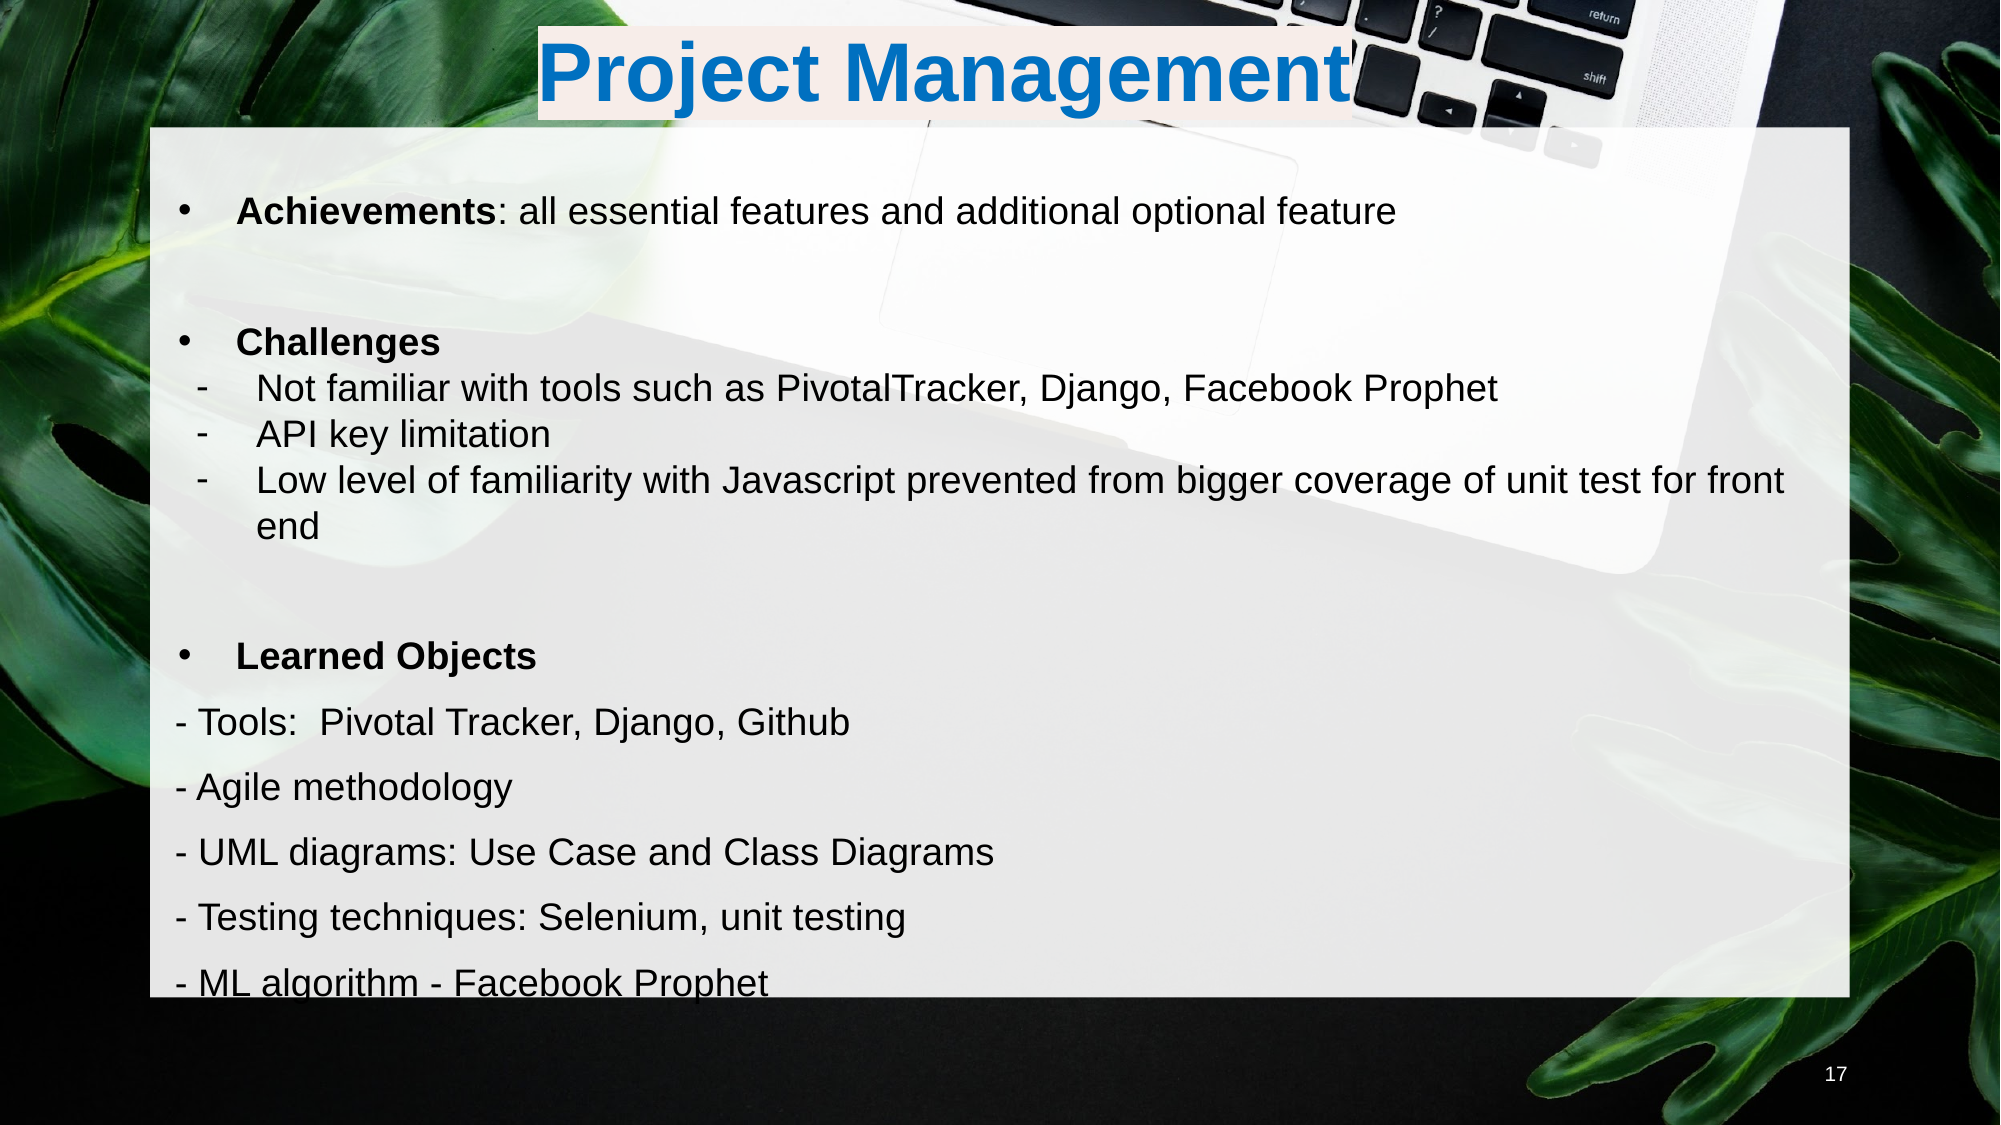

# Project Management
Achievements: all essential features and additional optional feature

Challenges
Not familiar with tools such as PivotalTracker, Django, Facebook Prophet
API key limitation
Low level of familiarity with Javascript prevented from bigger coverage of unit test for front end

Learned Objects
- Tools:  Pivotal Tracker, Django, Github
- Agile methodology
- UML diagrams: Use Case and Class Diagrams
- Testing techniques: Selenium, unit testing
- ML algorithm - Facebook Prophet

17